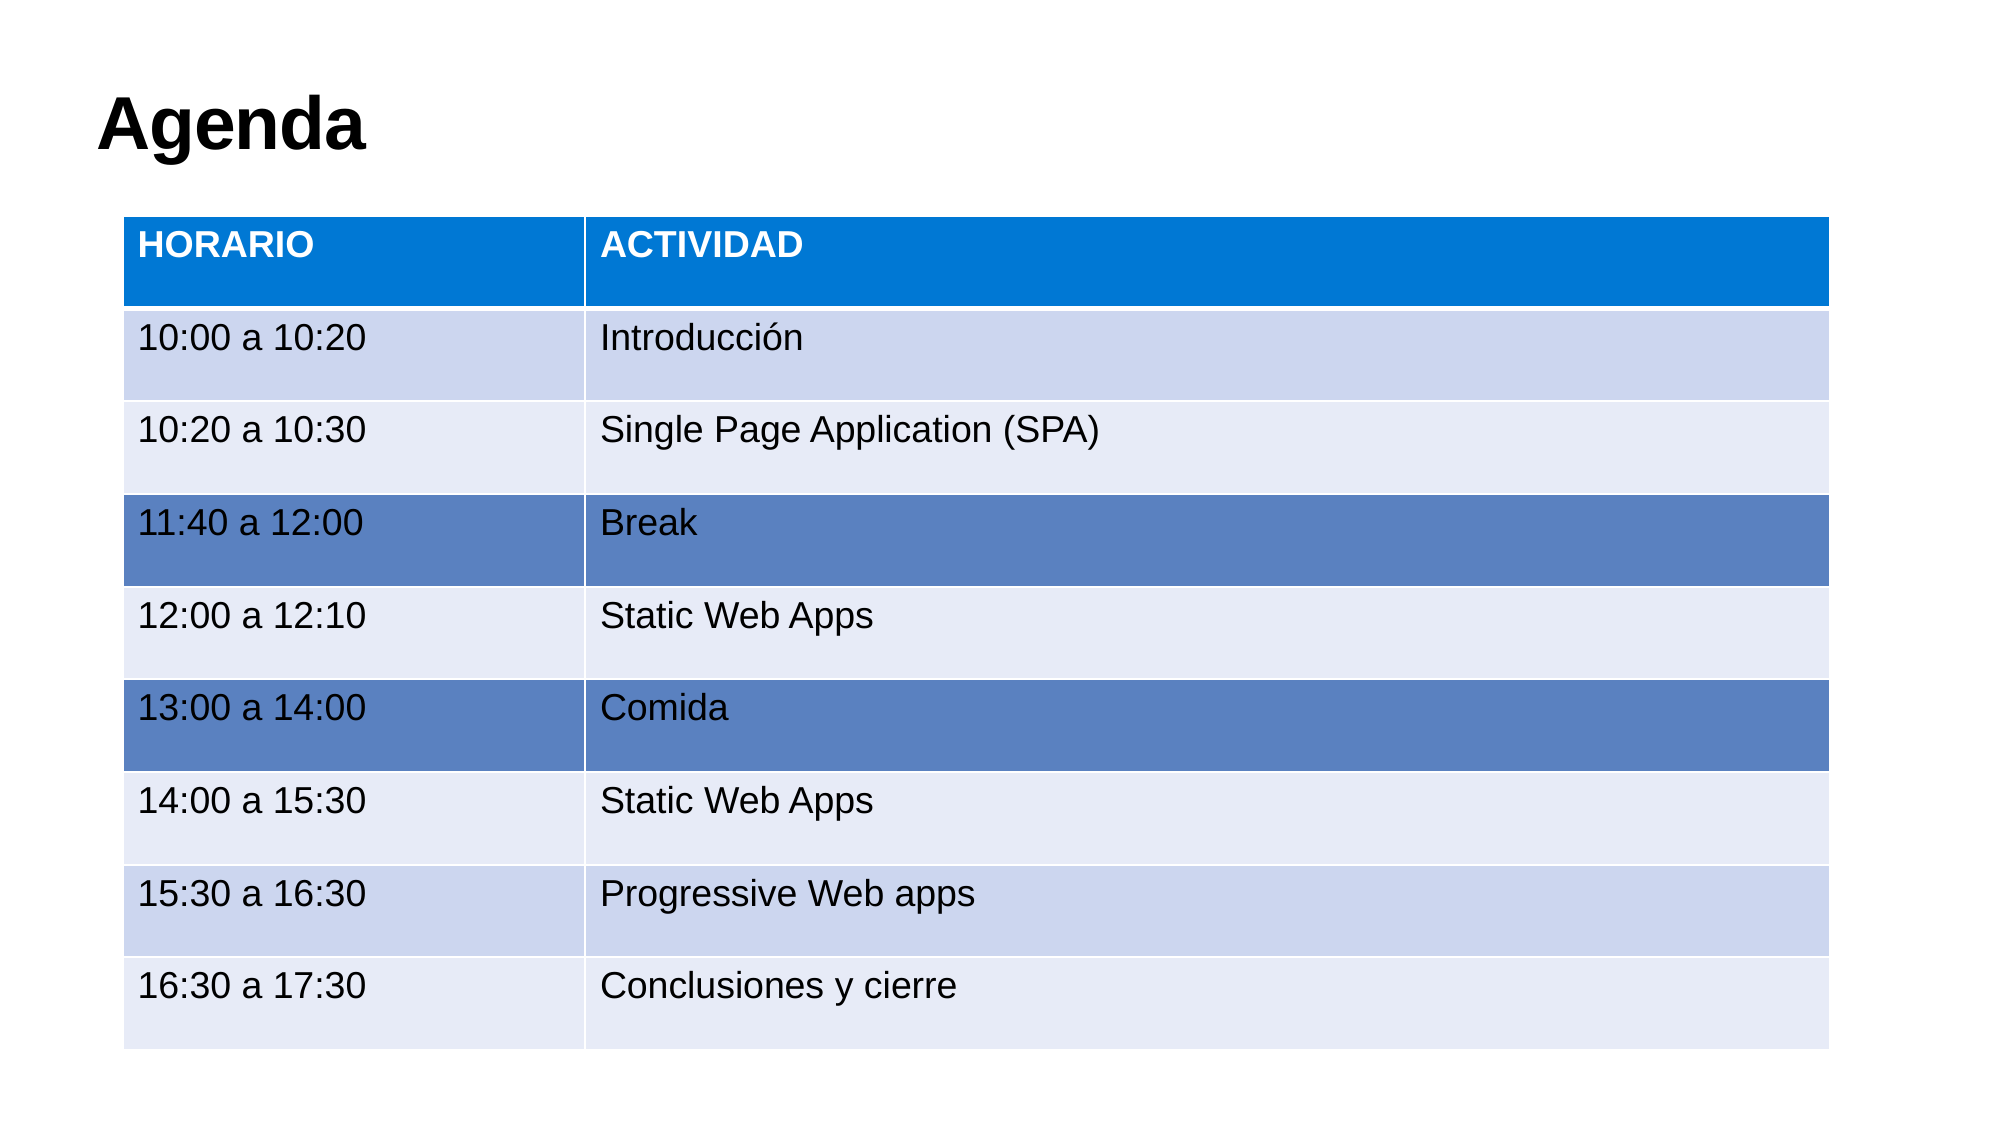

# Agenda
| HORARIO | ACTIVIDAD |
| --- | --- |
| 10:00 a 10:20 | Introducción |
| 10:20 a 10:30 | Single Page Application (SPA) |
| 11:40 a 12:00 | Break |
| 12:00 a 12:10 | Static Web Apps |
| 13:00 a 14:00 | Comida |
| 14:00 a 15:30 | Static Web Apps |
| 15:30 a 16:30 | Progressive Web apps |
| 16:30 a 17:30 | Conclusiones y cierre |